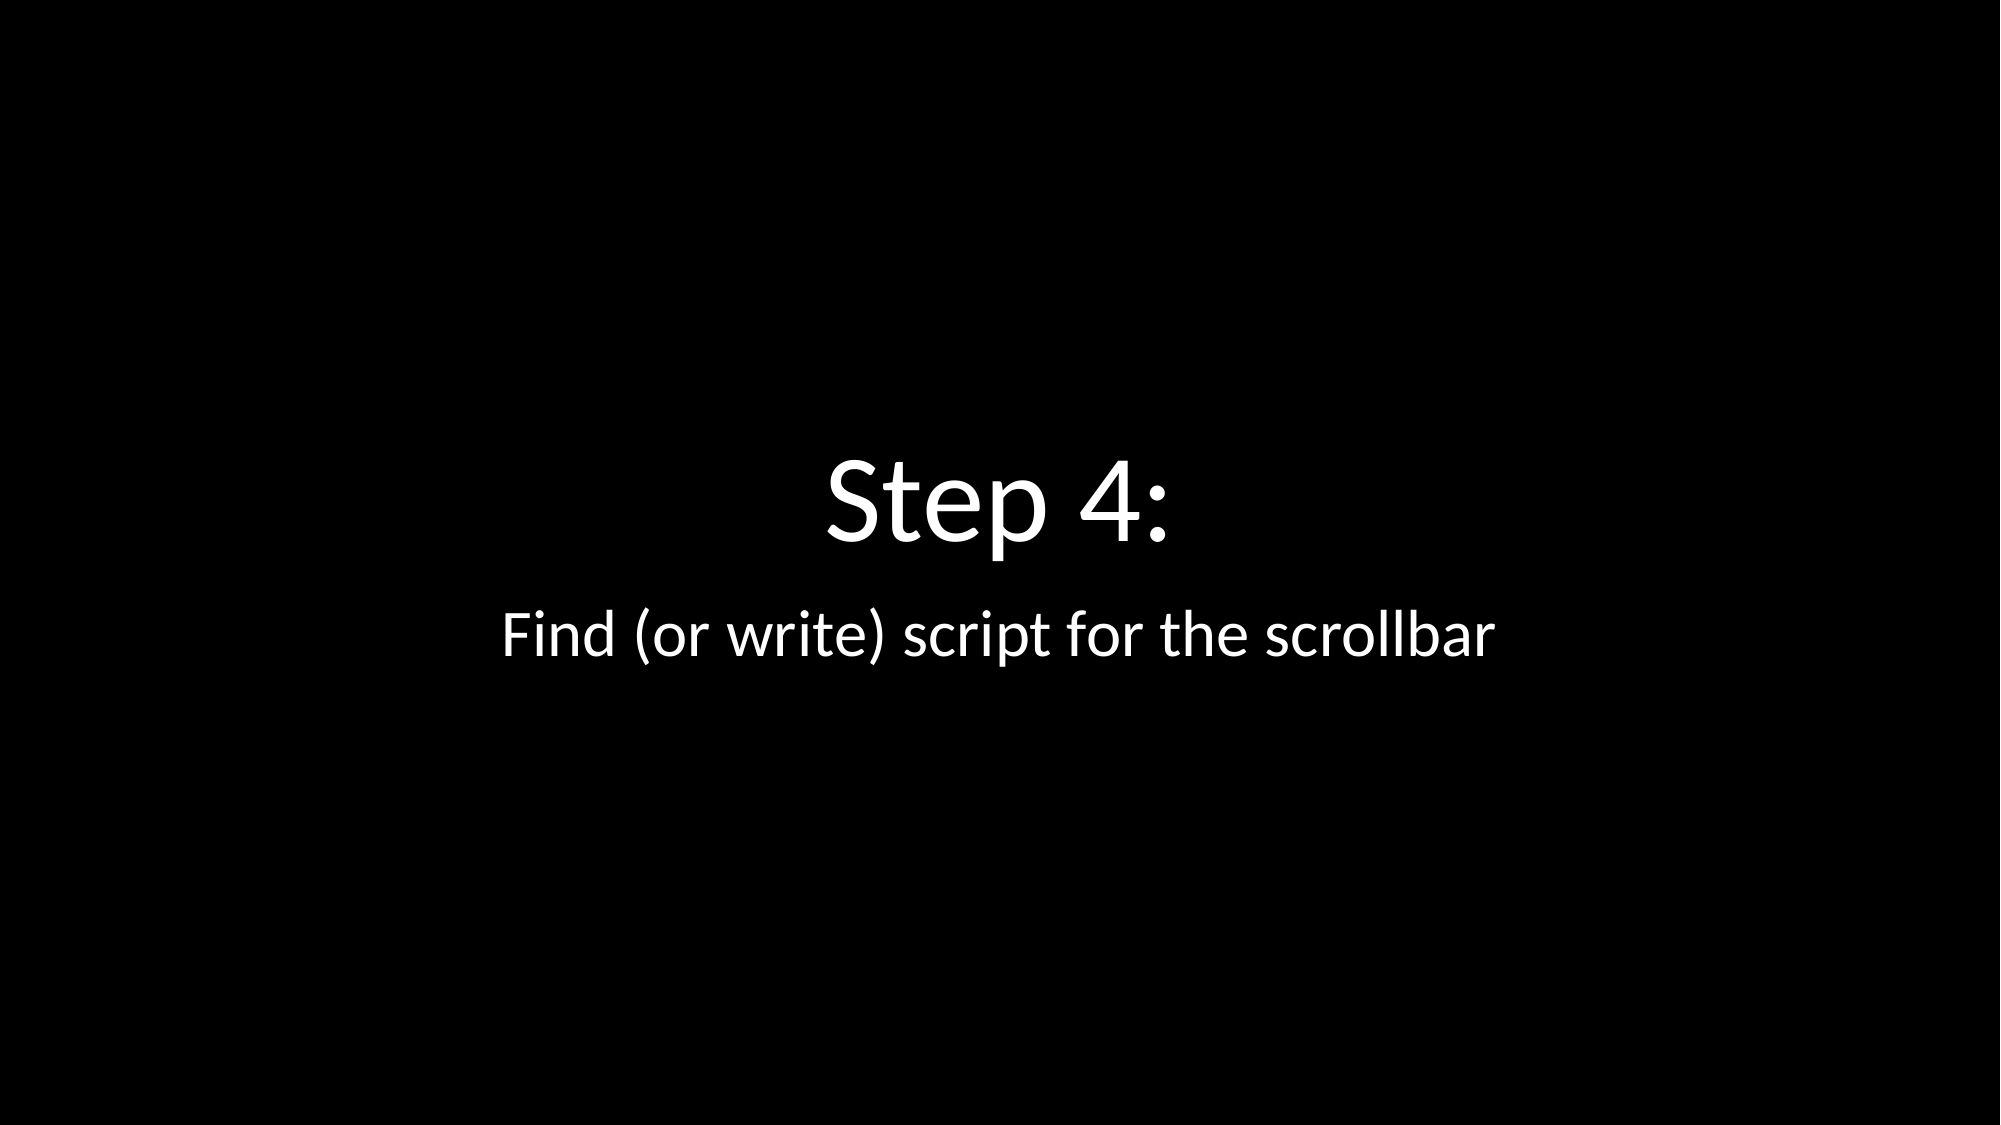

# Step 4:
Find (or write) script for the scrollbar